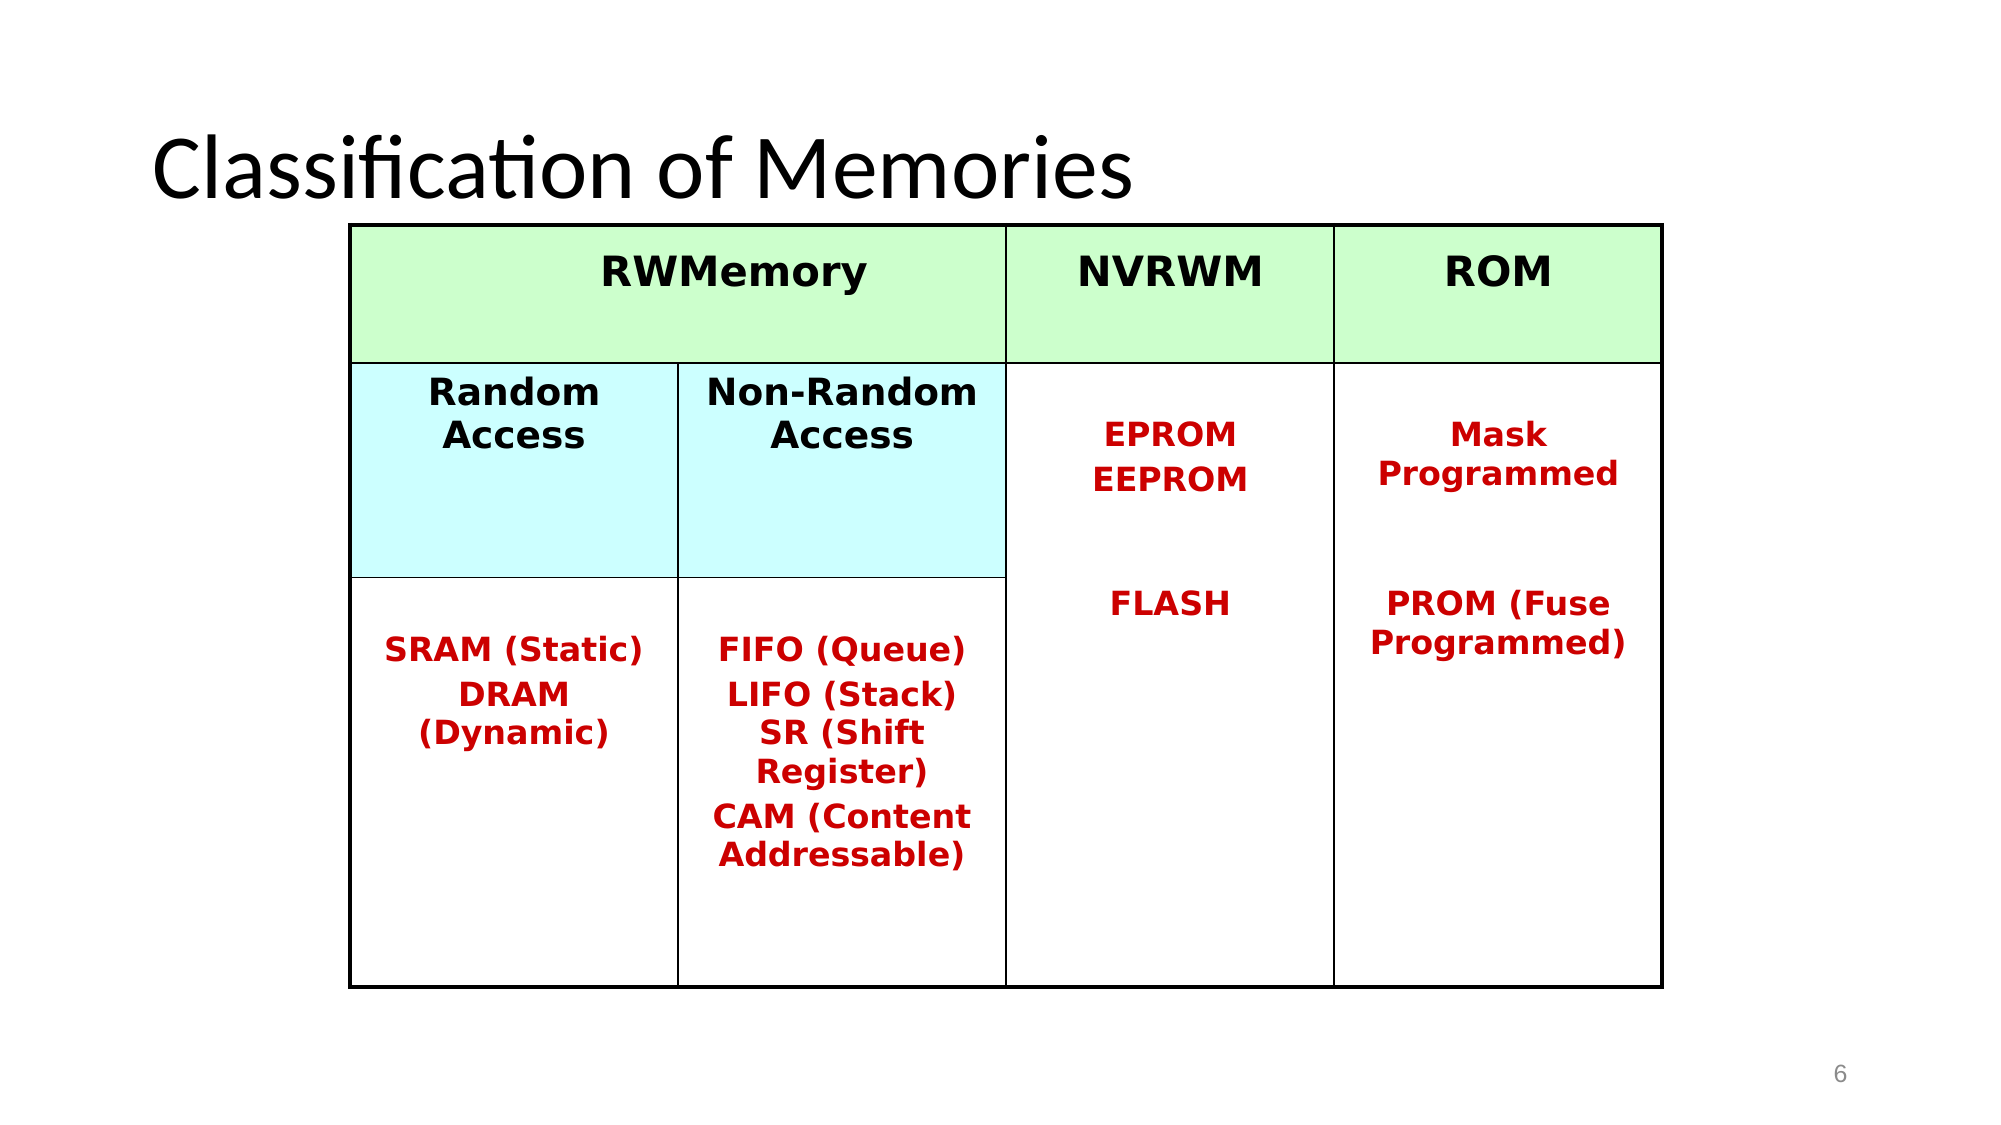

# Classification of Memories
| RW | Memory | NVRWM | ROM |
| --- | --- | --- | --- |
| Random Access | Non-Random Access | EPROM EEPROM | Mask Programmed |
| SRAM (Static) DRAM (Dynamic) | FIFO (Queue) LIFO (Stack) SR (Shift Register) CAM (Content Addressable) | FLASH | PROM (Fuse Programmed) |
6